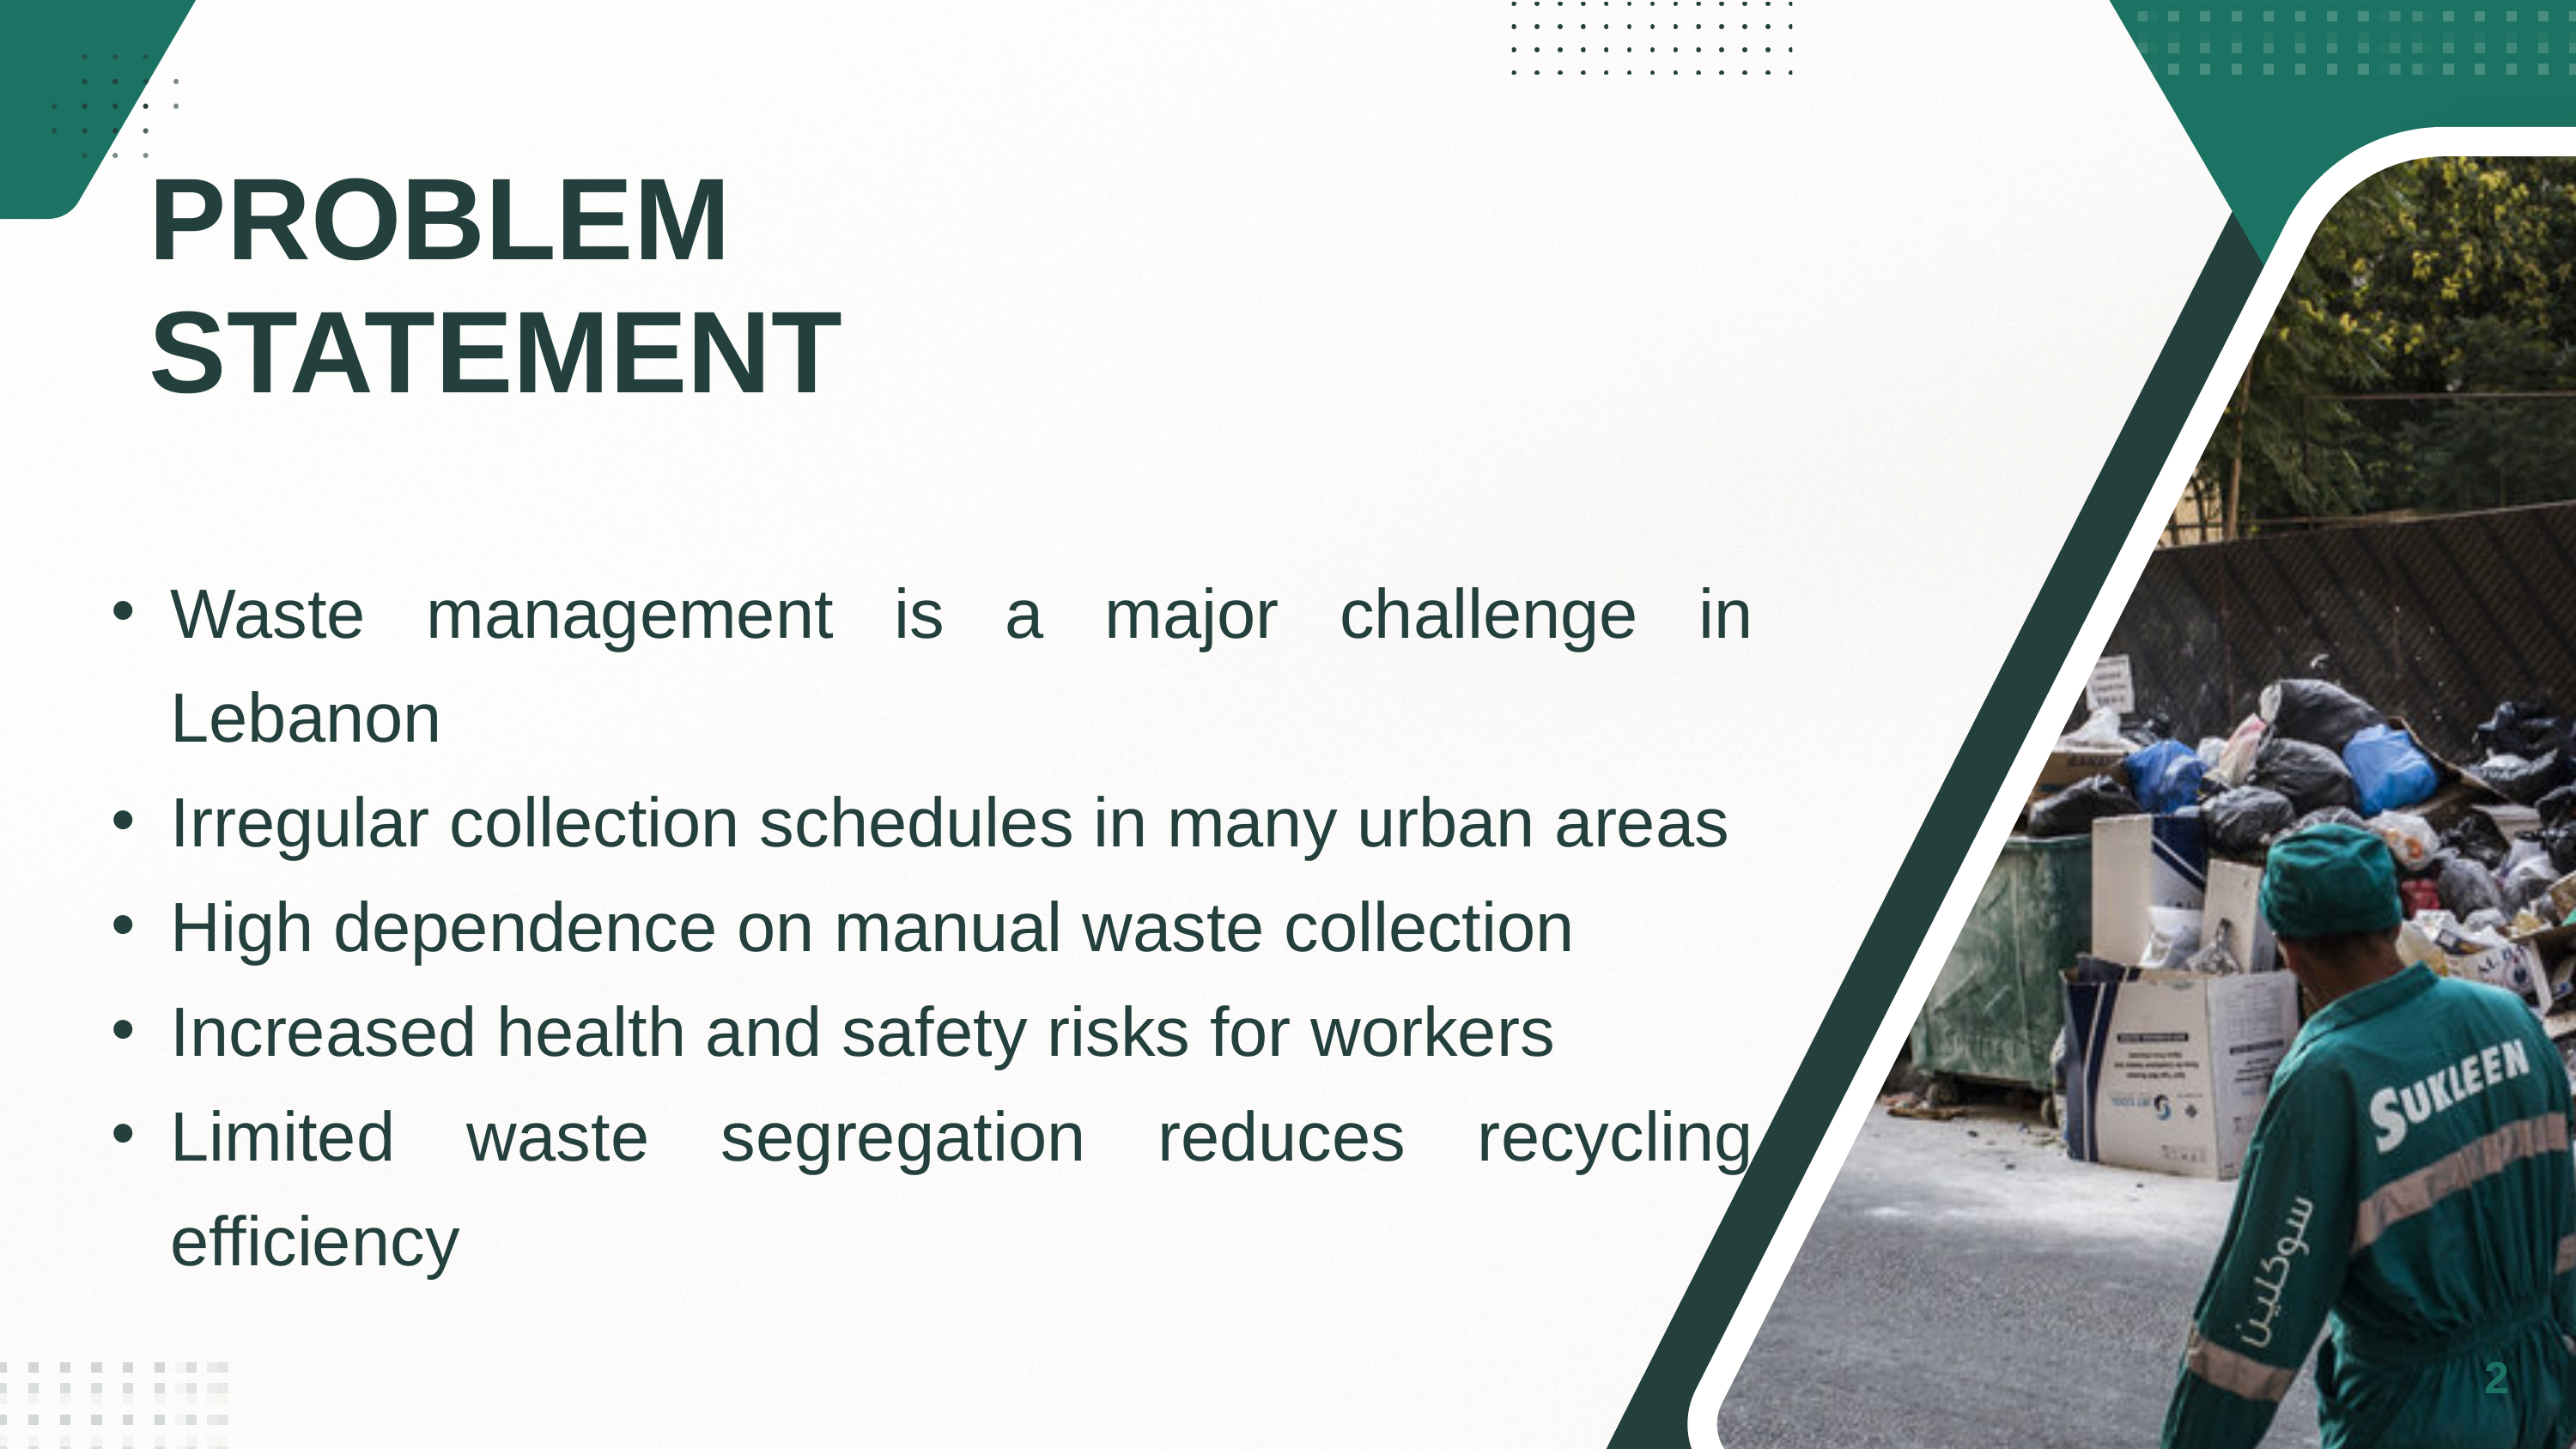

PROBLEM STATEMENT
Waste management is a major challenge in Lebanon
Irregular collection schedules in many urban areas
High dependence on manual waste collection
Increased health and safety risks for workers
Limited waste segregation reduces recycling efficiency

2